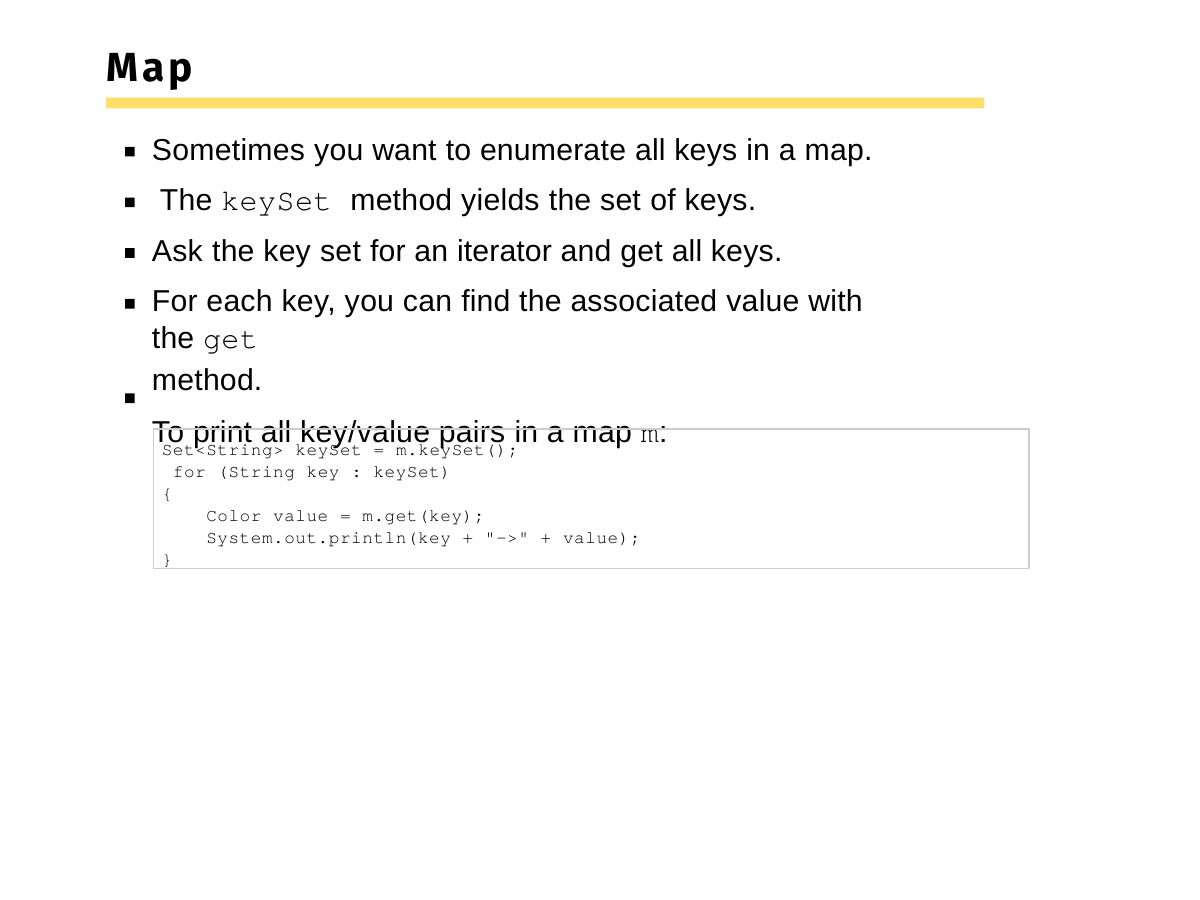

Map
Sometimes you want to enumerate all keys in a map.  The keySet method yields the set of keys.
Ask the key set for an iterator and get all keys.
For each key, you can find the associated value with the get
method.
To print all key/value pairs in a map m:

Set<String> keySet = m.keySet();  for (String key : keySet)
{
Color value = m.get(key);  System.out.println(key + "->" + value);
}